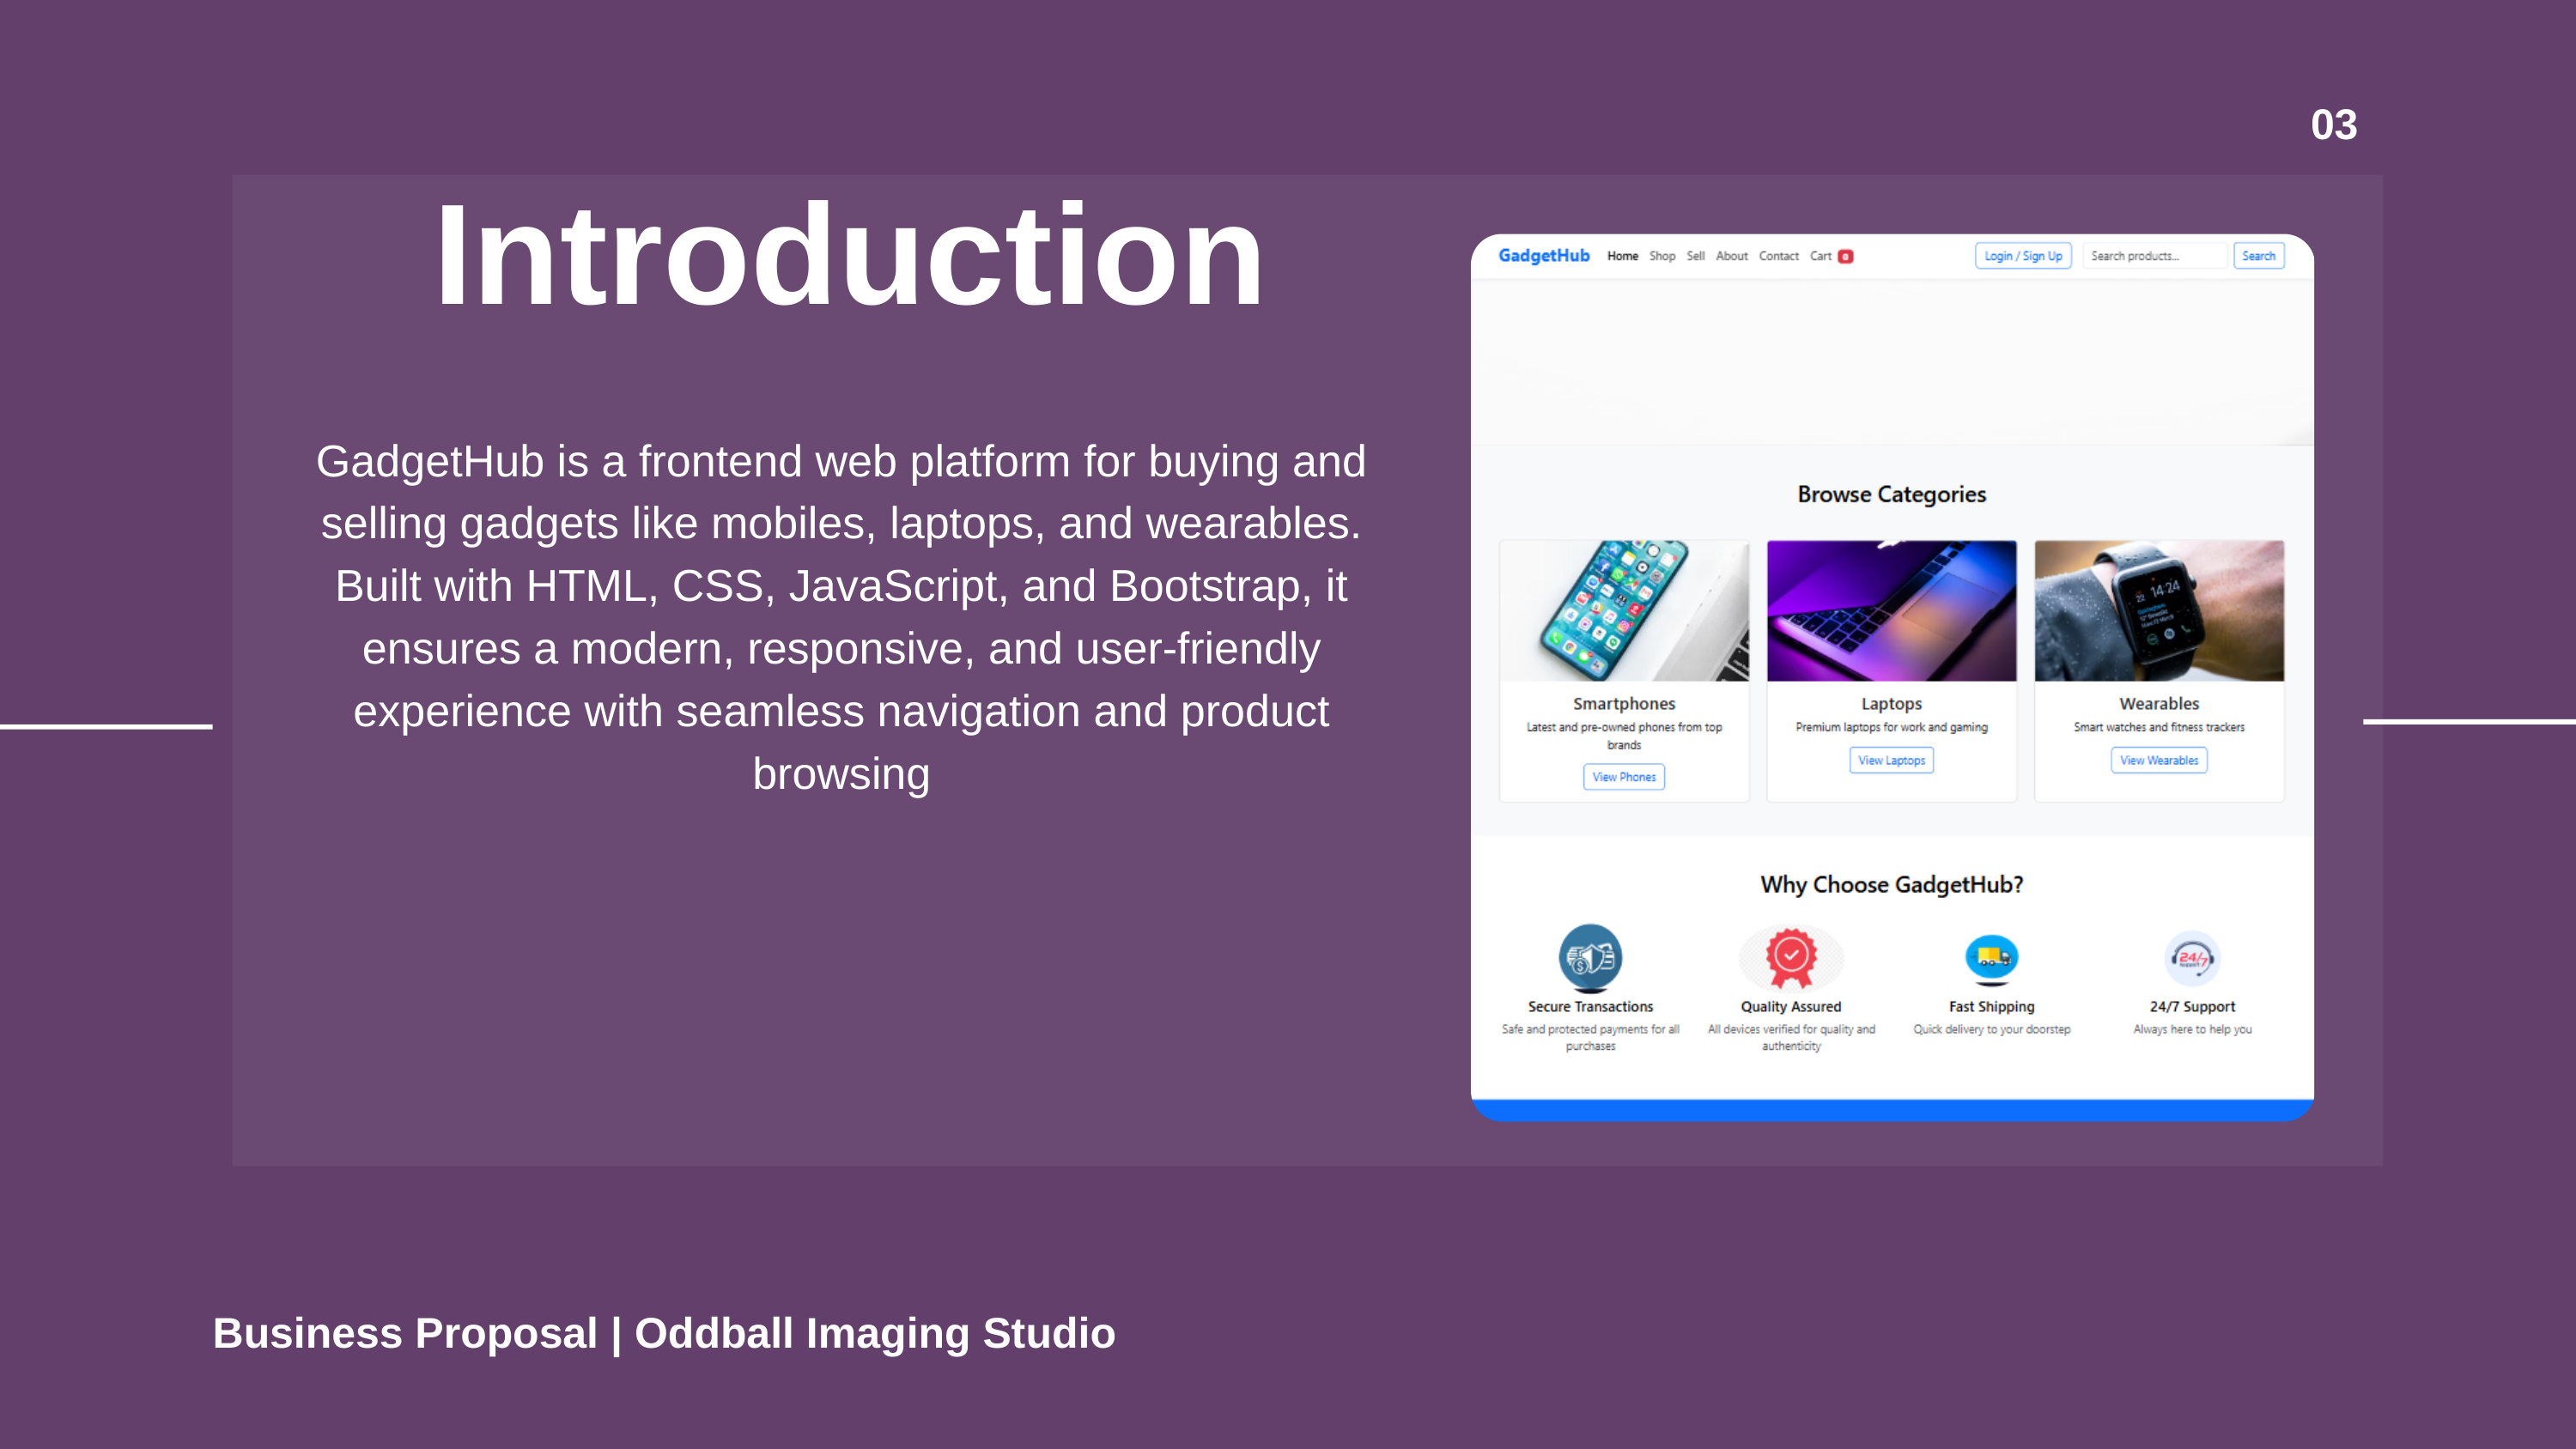

03
Introduction

GadgetHub is a frontend web platform for buying and selling gadgets like mobiles, laptops, and wearables. Built with HTML, CSS, JavaScript, and Bootstrap, it ensures a modern, responsive, and user-friendly experience with seamless navigation and product browsing

Business Proposal | Oddball Imaging Studio